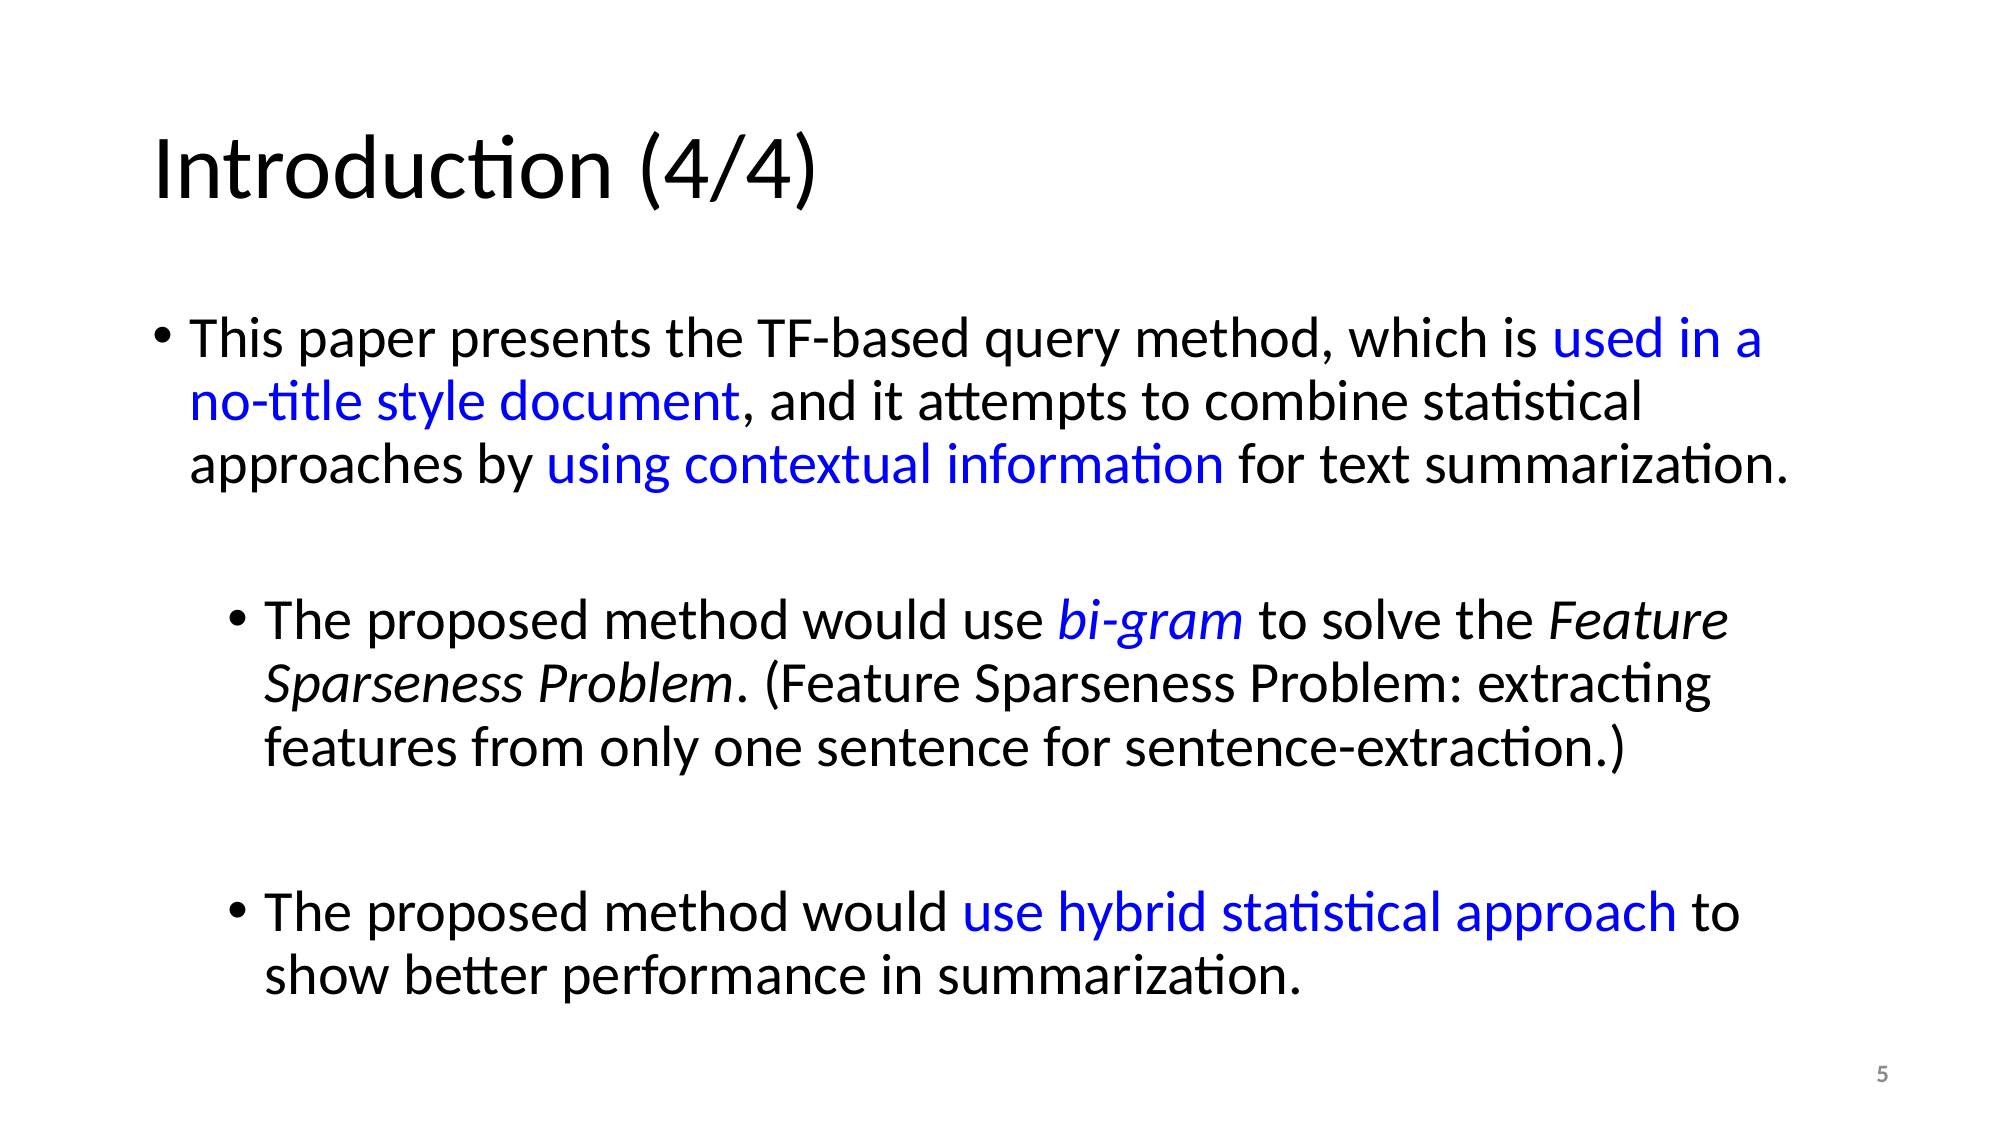

# Introduction (4/4)
This paper presents the TF-based query method, which is used in a no-title style document, and it attempts to combine statistical approaches by using contextual information for text summarization.

The proposed method would use bi-gram to solve the Feature Sparseness Problem. (Feature Sparseness Problem: extracting features from only one sentence for sentence-extraction.)

The proposed method would use hybrid statistical approach to show better performance in summarization.
5